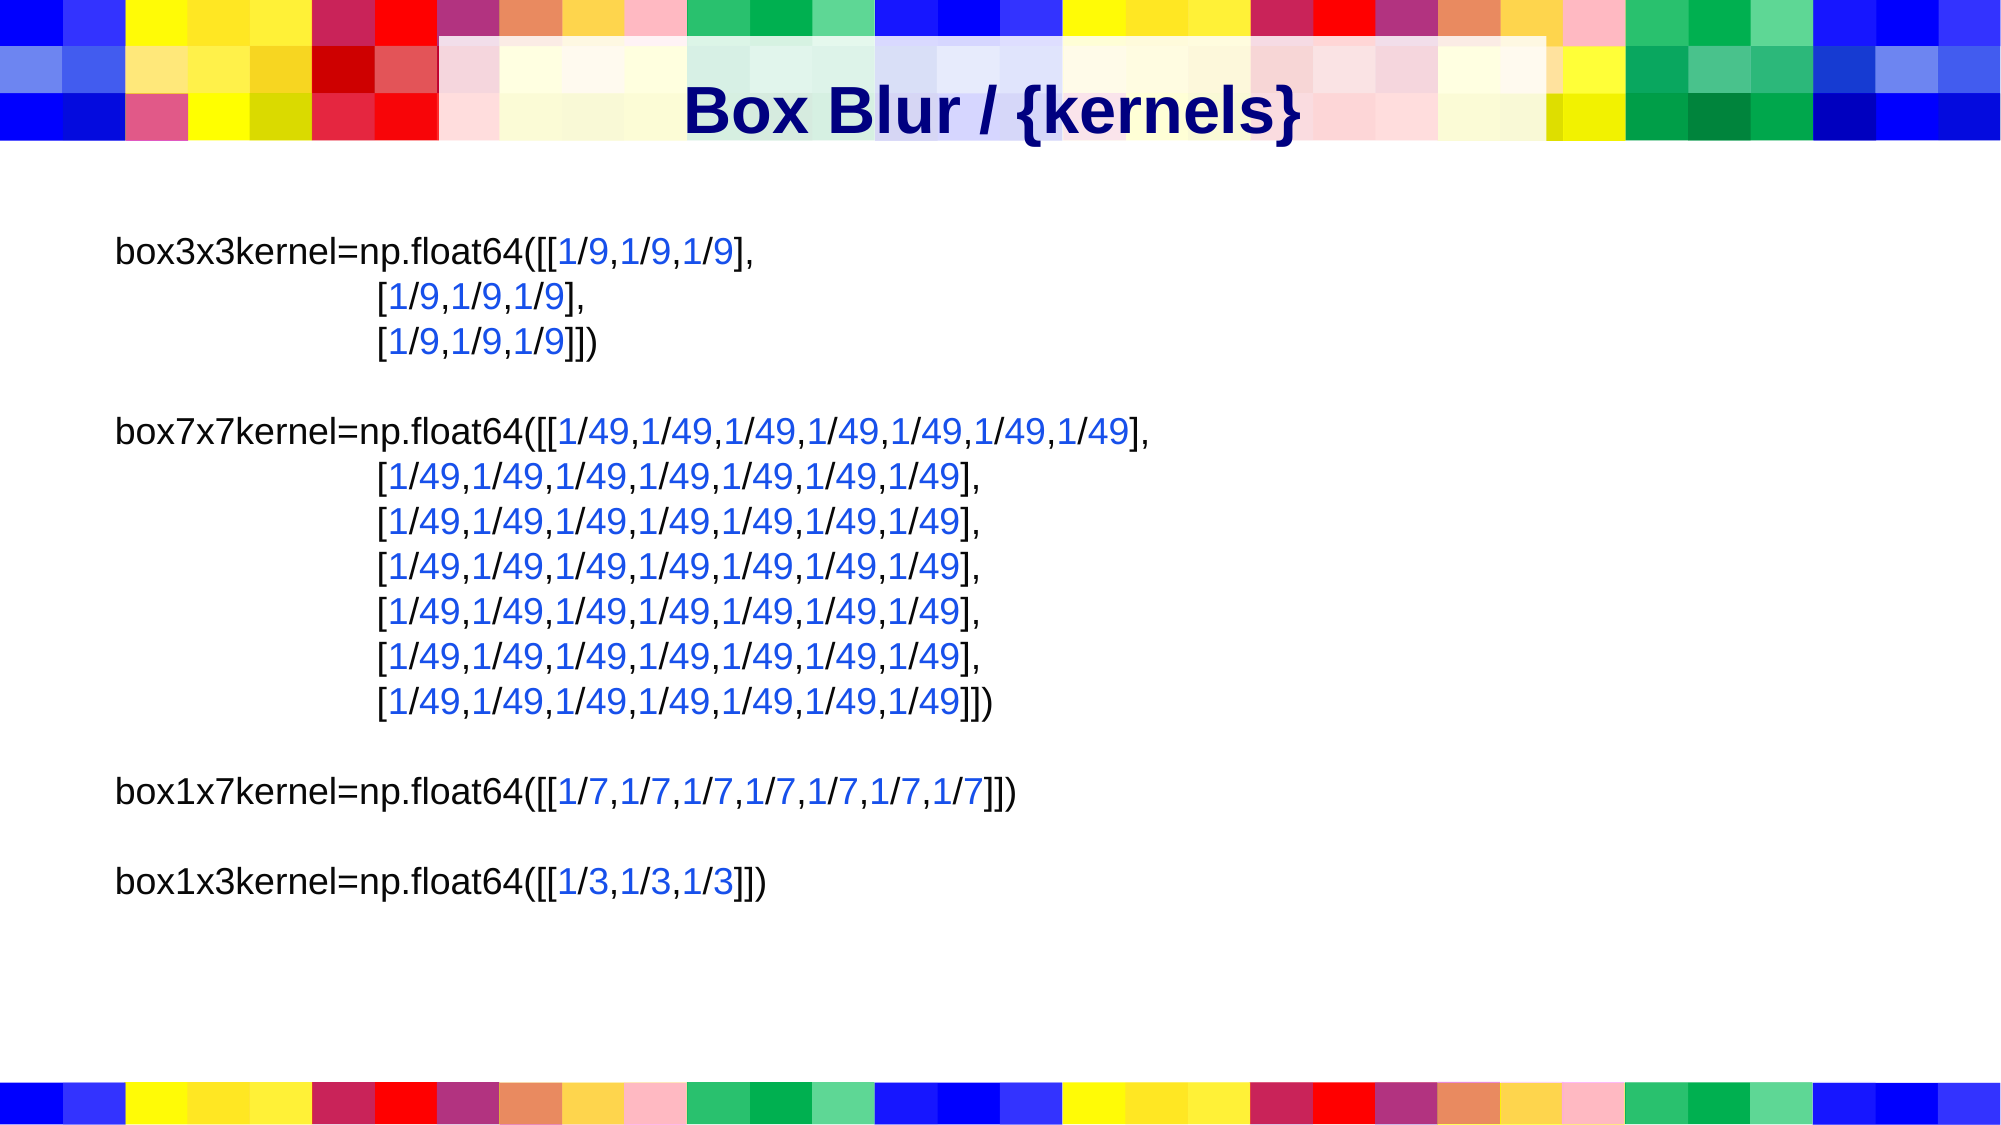

# Box Blur / {kernels}
box3x3kernel=np.float64([[1/9,1/9,1/9],
                         [1/9,1/9,1/9],
                         [1/9,1/9,1/9]])

box7x7kernel=np.float64([[1/49,1/49,1/49,1/49,1/49,1/49,1/49],
                         [1/49,1/49,1/49,1/49,1/49,1/49,1/49],
                         [1/49,1/49,1/49,1/49,1/49,1/49,1/49],
                         [1/49,1/49,1/49,1/49,1/49,1/49,1/49],
                         [1/49,1/49,1/49,1/49,1/49,1/49,1/49],
                         [1/49,1/49,1/49,1/49,1/49,1/49,1/49],
                         [1/49,1/49,1/49,1/49,1/49,1/49,1/49]])
box1x7kernel=np.float64([[1/7,1/7,1/7,1/7,1/7,1/7,1/7]])
box1x3kernel=np.float64([[1/3,1/3,1/3]])